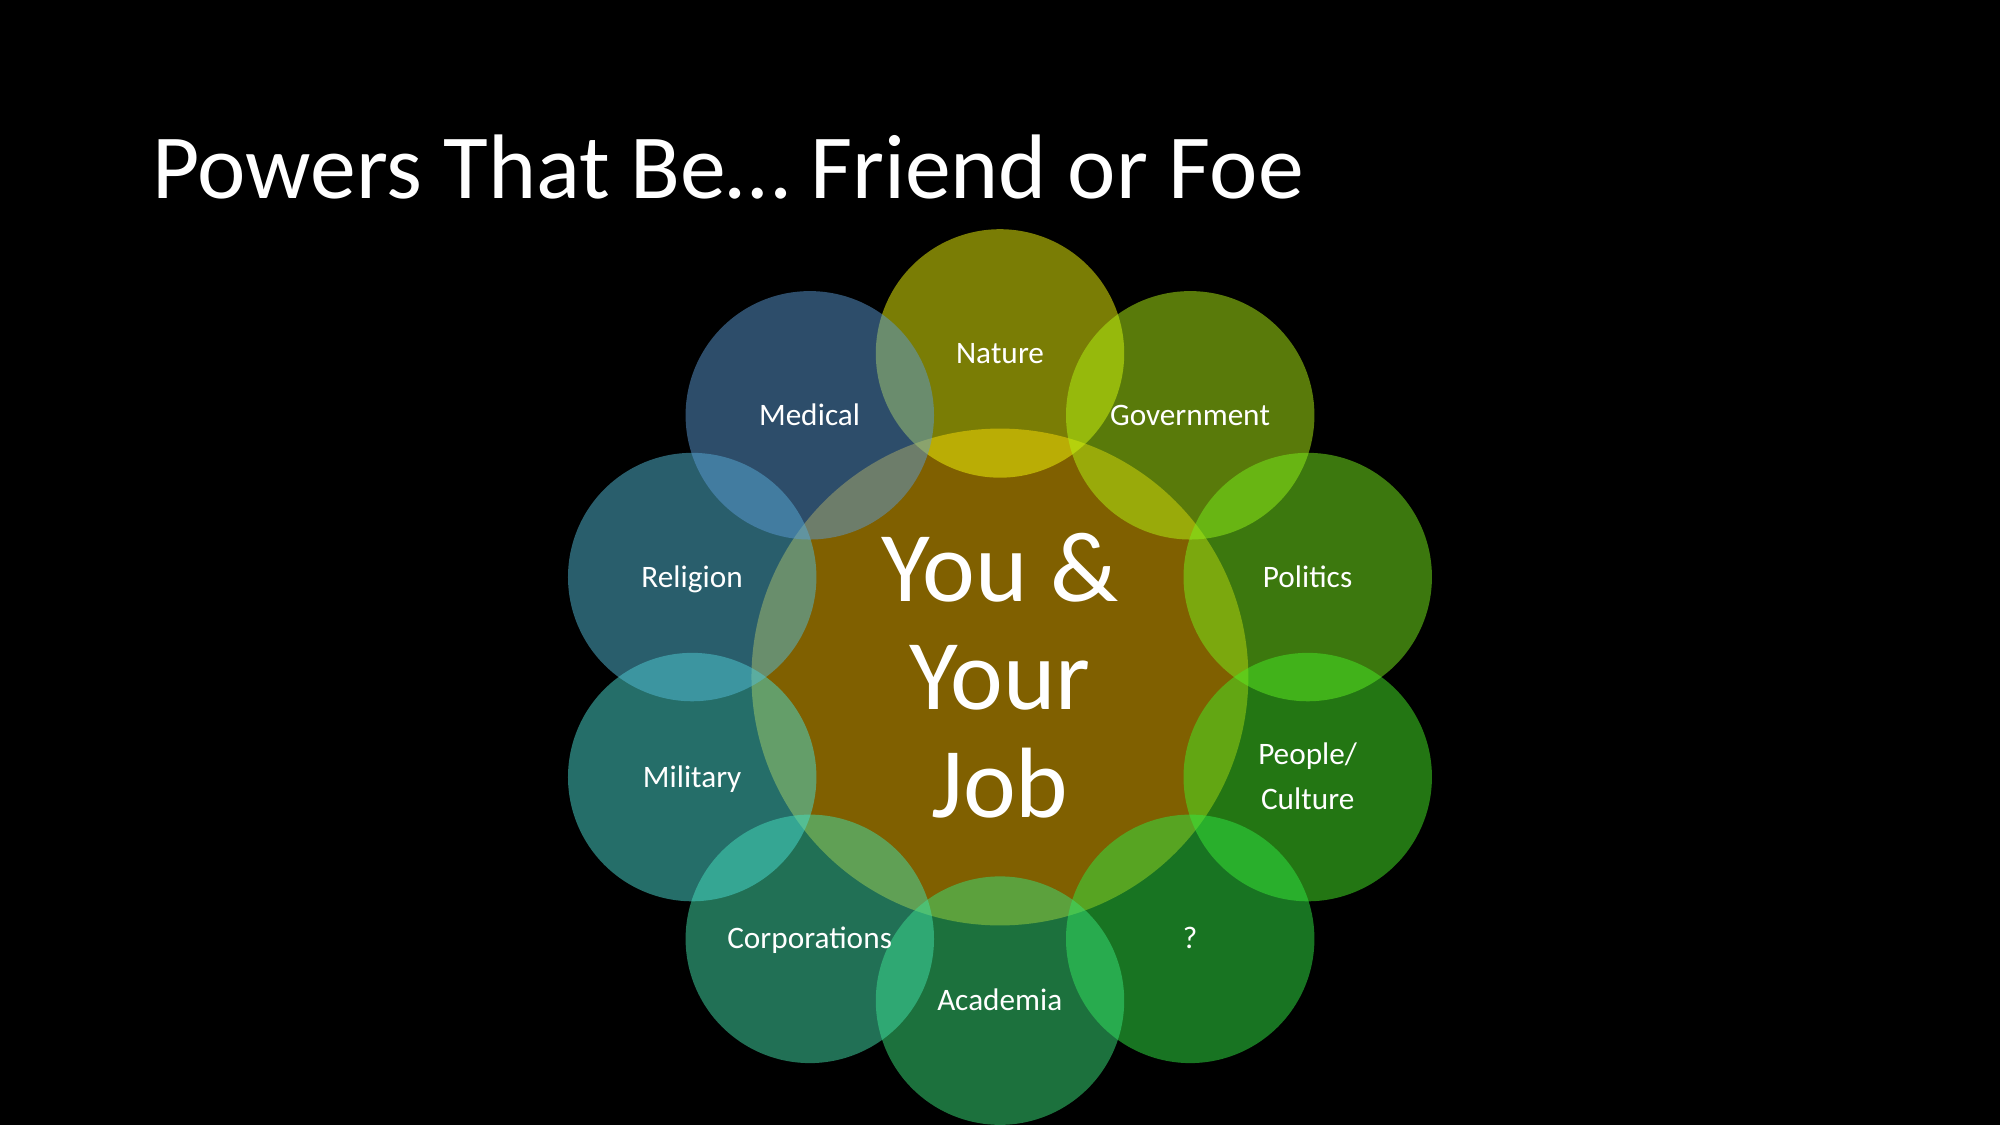

# Powers That Be… Friend or Foe
You & Your Job
Nature
Government
Politics
People/
Culture
?
Academia
Corporations
Military
Religion
Medical